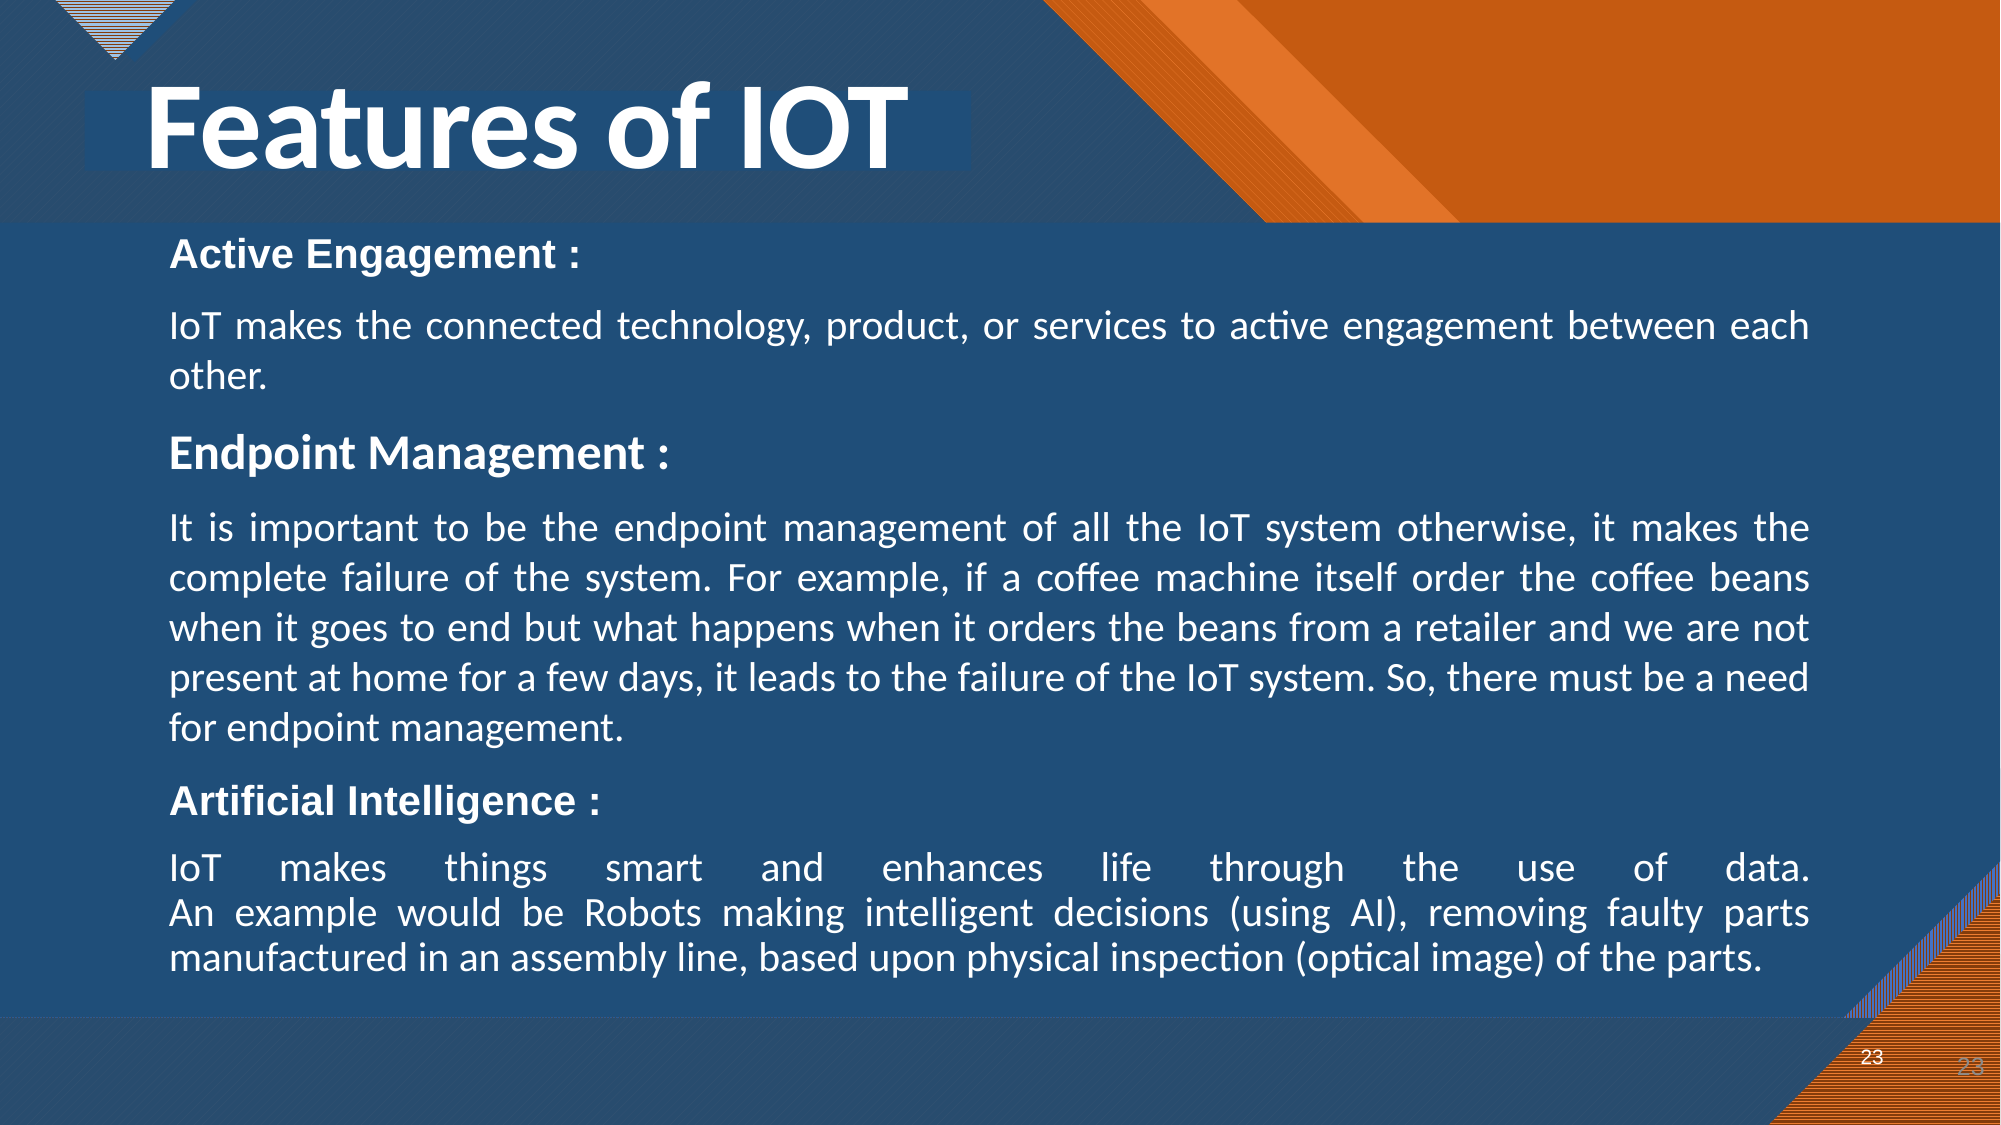

Features of IOT

Active Engagement :
IoT makes the connected technology, product, or services to active engagement between each other.
Endpoint Management :
It is important to be the endpoint management of all the IoT system otherwise, it makes the complete failure of the system. For example, if a coffee machine itself order the coffee beans when it goes to end but what happens when it orders the beans from a retailer and we are not present at home for a few days, it leads to the failure of the IoT system. So, there must be a need for endpoint management.
Artificial Intelligence :
IoT makes things smart and enhances life through the use of data.
An example would be Robots making intelligent decisions (using AI), removing faulty parts manufactured in an assembly line, based upon physical inspection (optical image) of the parts.
23